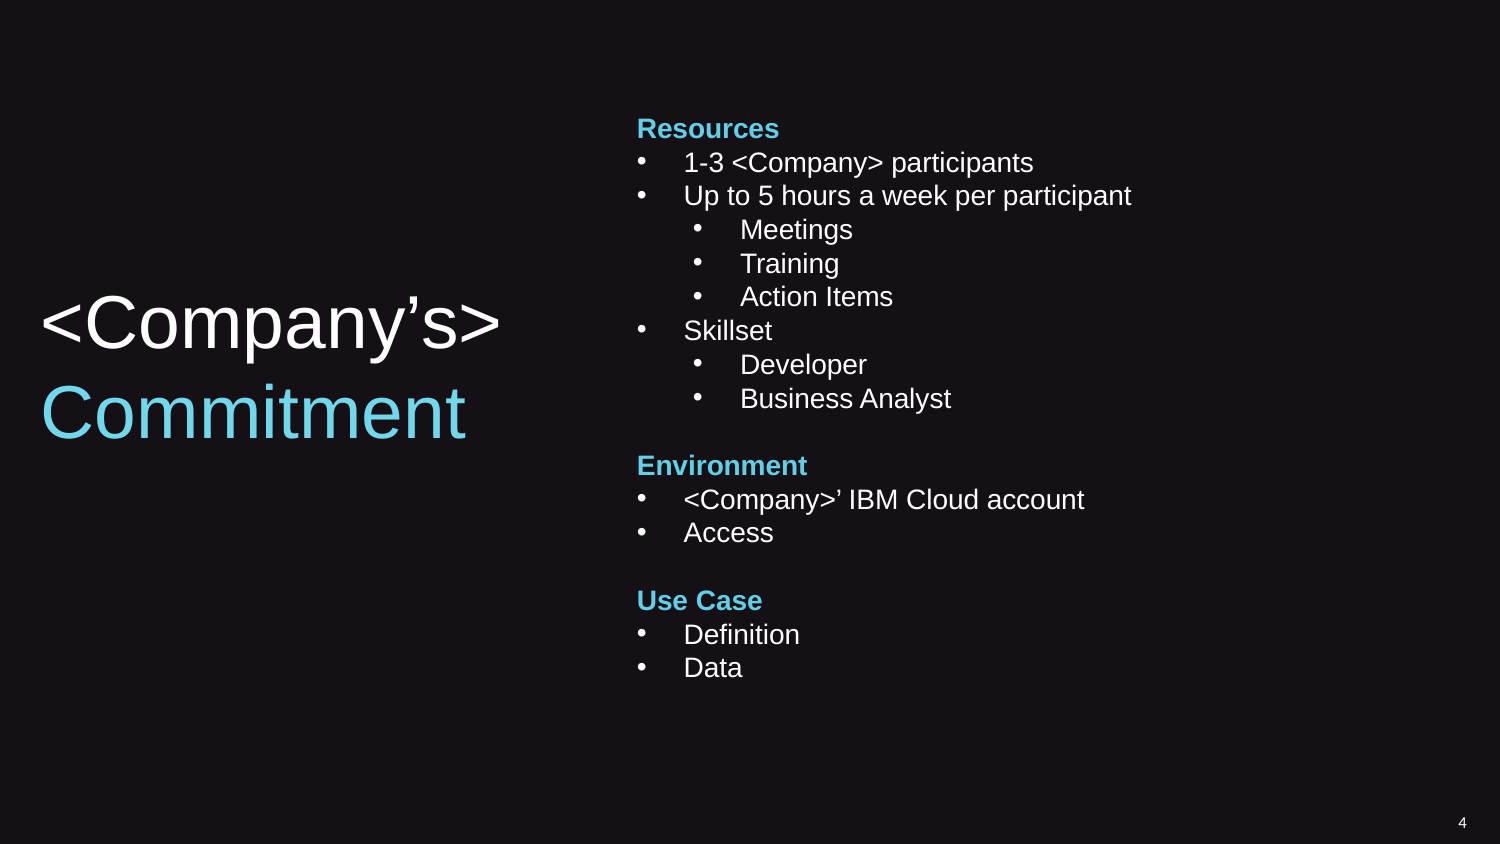

Resources
1-3 <Company> participants
Up to 5 hours a week per participant
Meetings
Training
Action Items
Skillset
Developer
Business Analyst

Environment
<Company>’ IBM Cloud account
Access

Use Case
Definition
Data

<Company’s>
Commitment

4